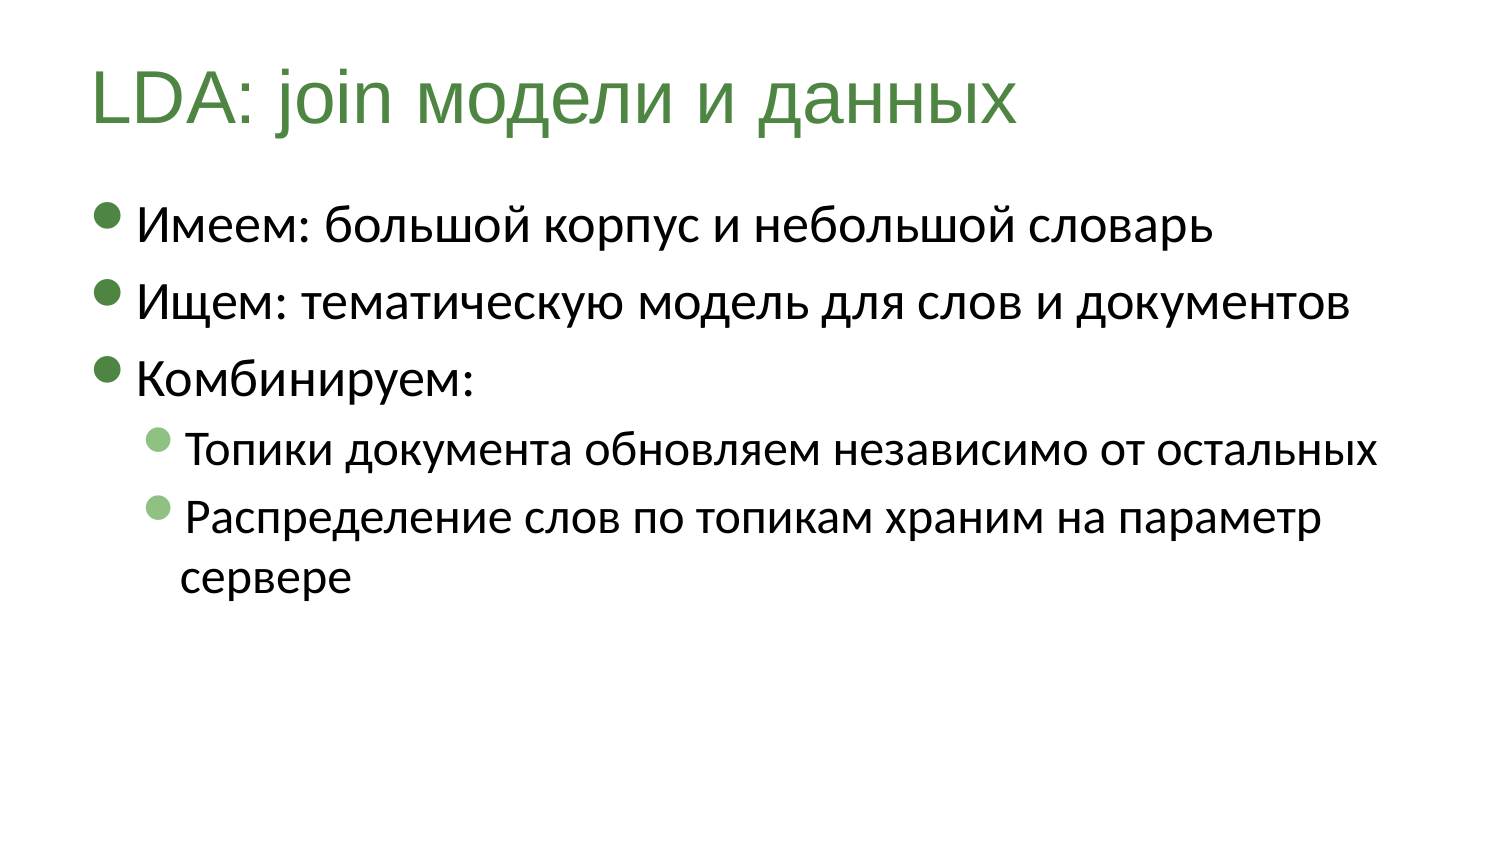

# LDA: join модели и данных
Имеем: большой корпус и небольшой словарь
Ищем: тематическую модель для слов и документов
Комбинируем:
Топики документа обновляем независимо от остальных
Распределение слов по топикам храним на параметр сервере